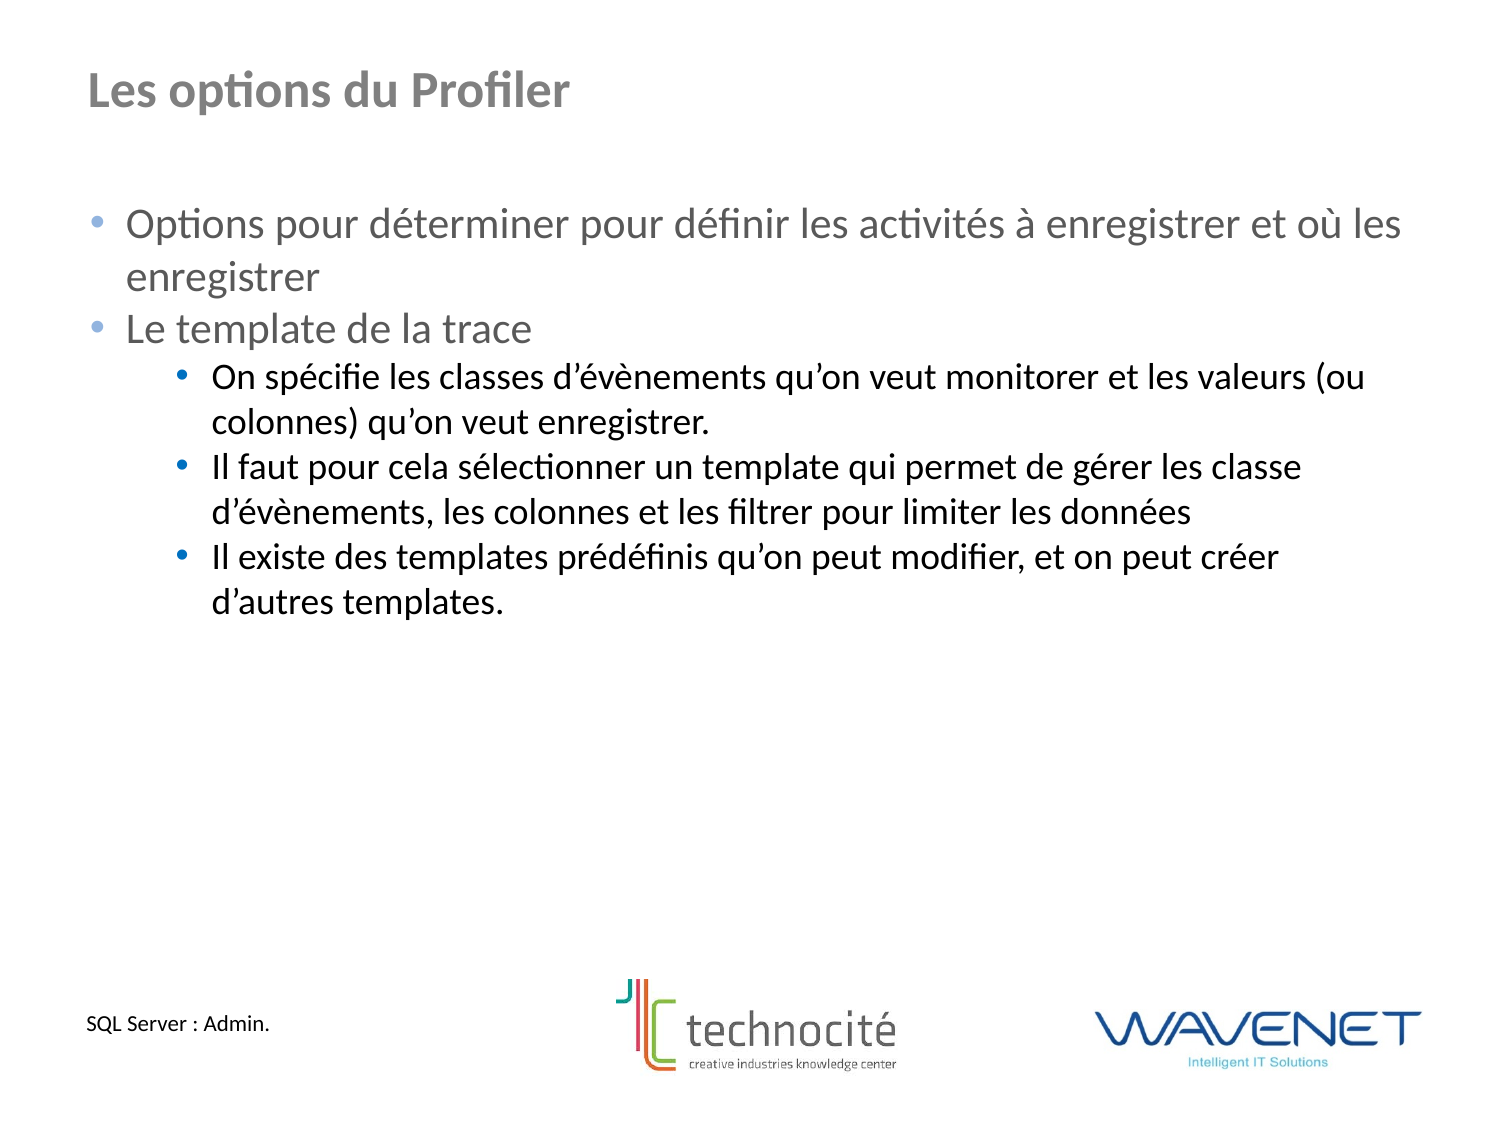

Les options du Profiler
Options pour déterminer pour définir les activités à enregistrer et où les enregistrer
Le template de la trace
On spécifie les classes d’évènements qu’on veut monitorer et les valeurs (ou colonnes) qu’on veut enregistrer.
Il faut pour cela sélectionner un template qui permet de gérer les classe d’évènements, les colonnes et les filtrer pour limiter les données
Il existe des templates prédéfinis qu’on peut modifier, et on peut créer d’autres templates.
SQL Server : Admin.